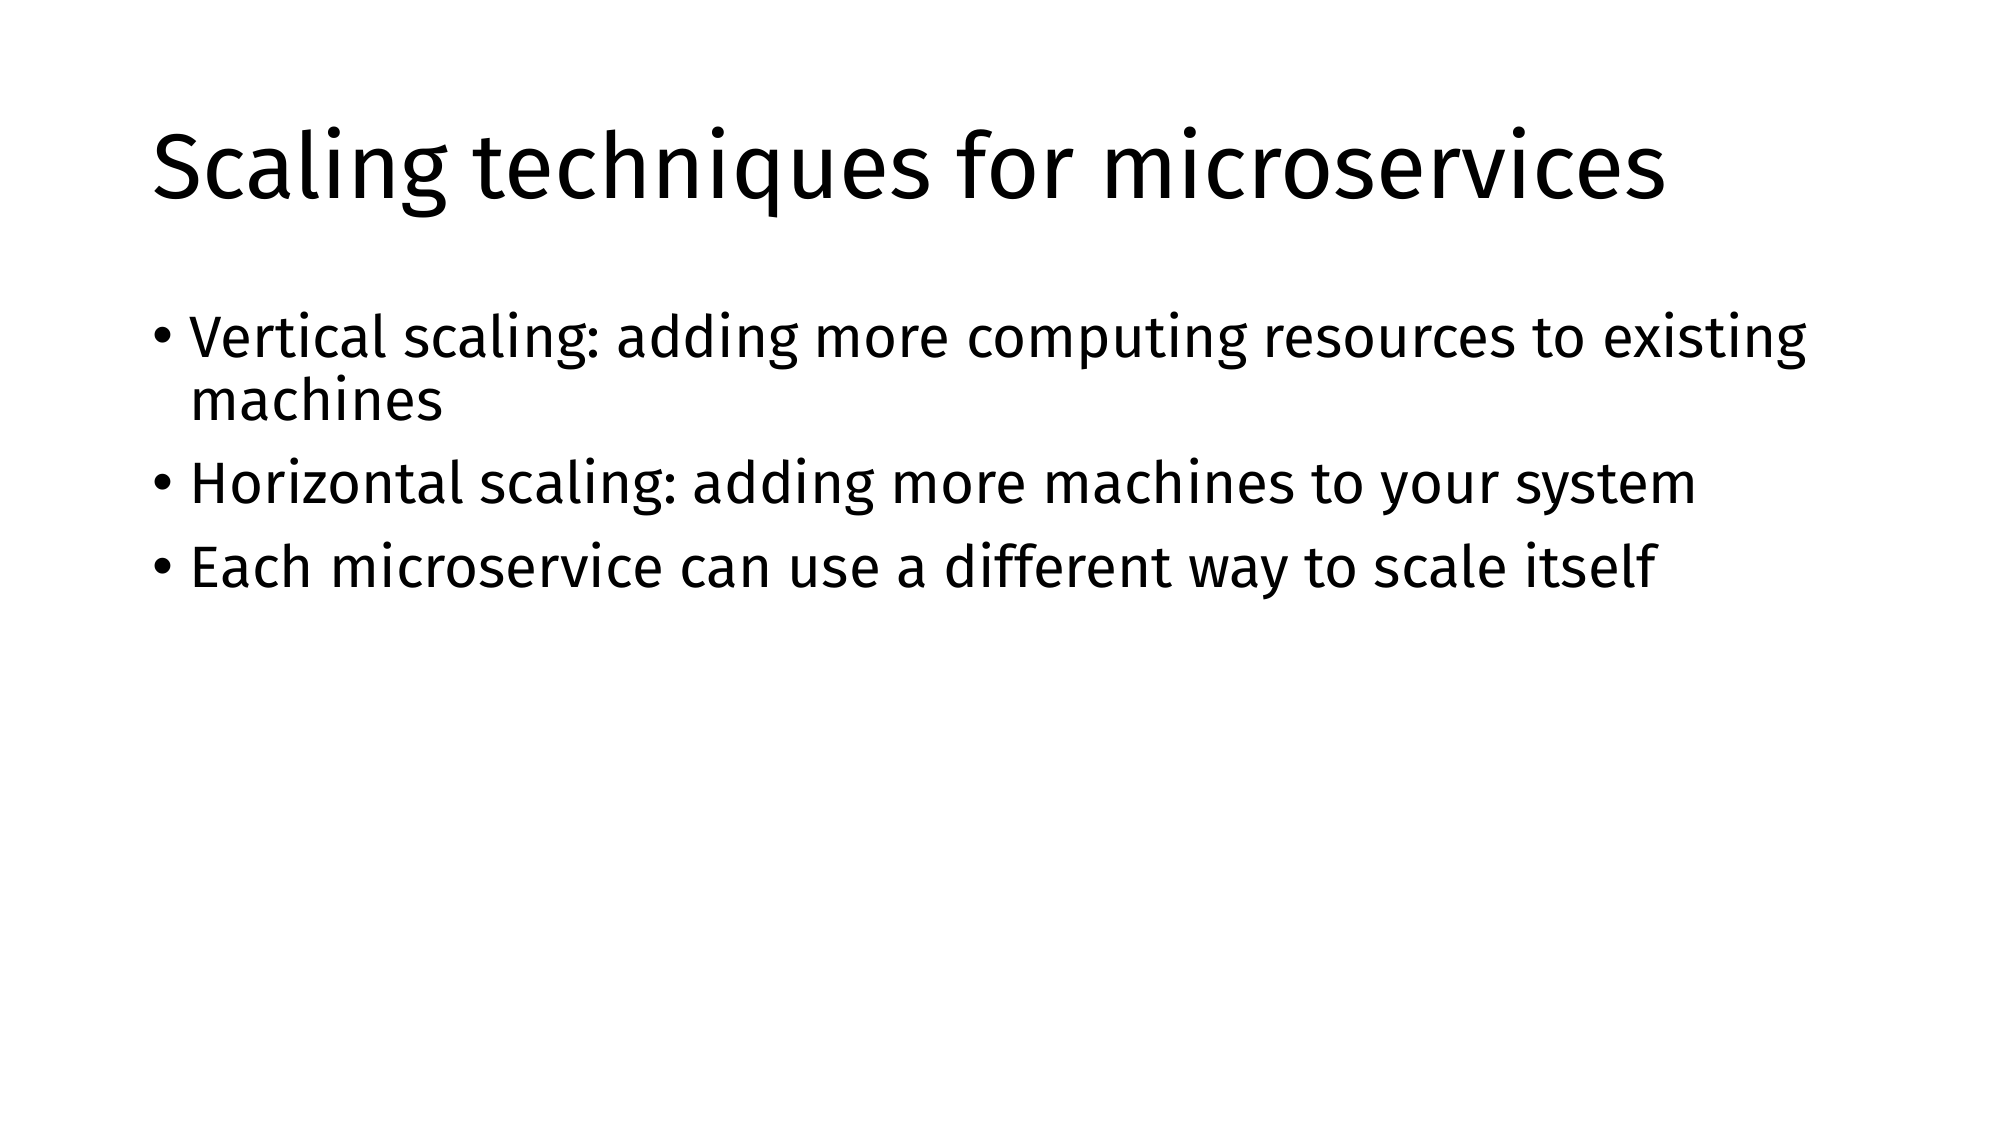

# Scaling techniques for microservices
Vertical scaling: adding more computing resources to existing machines
Horizontal scaling: adding more machines to your system
Each microservice can use a different way to scale itself